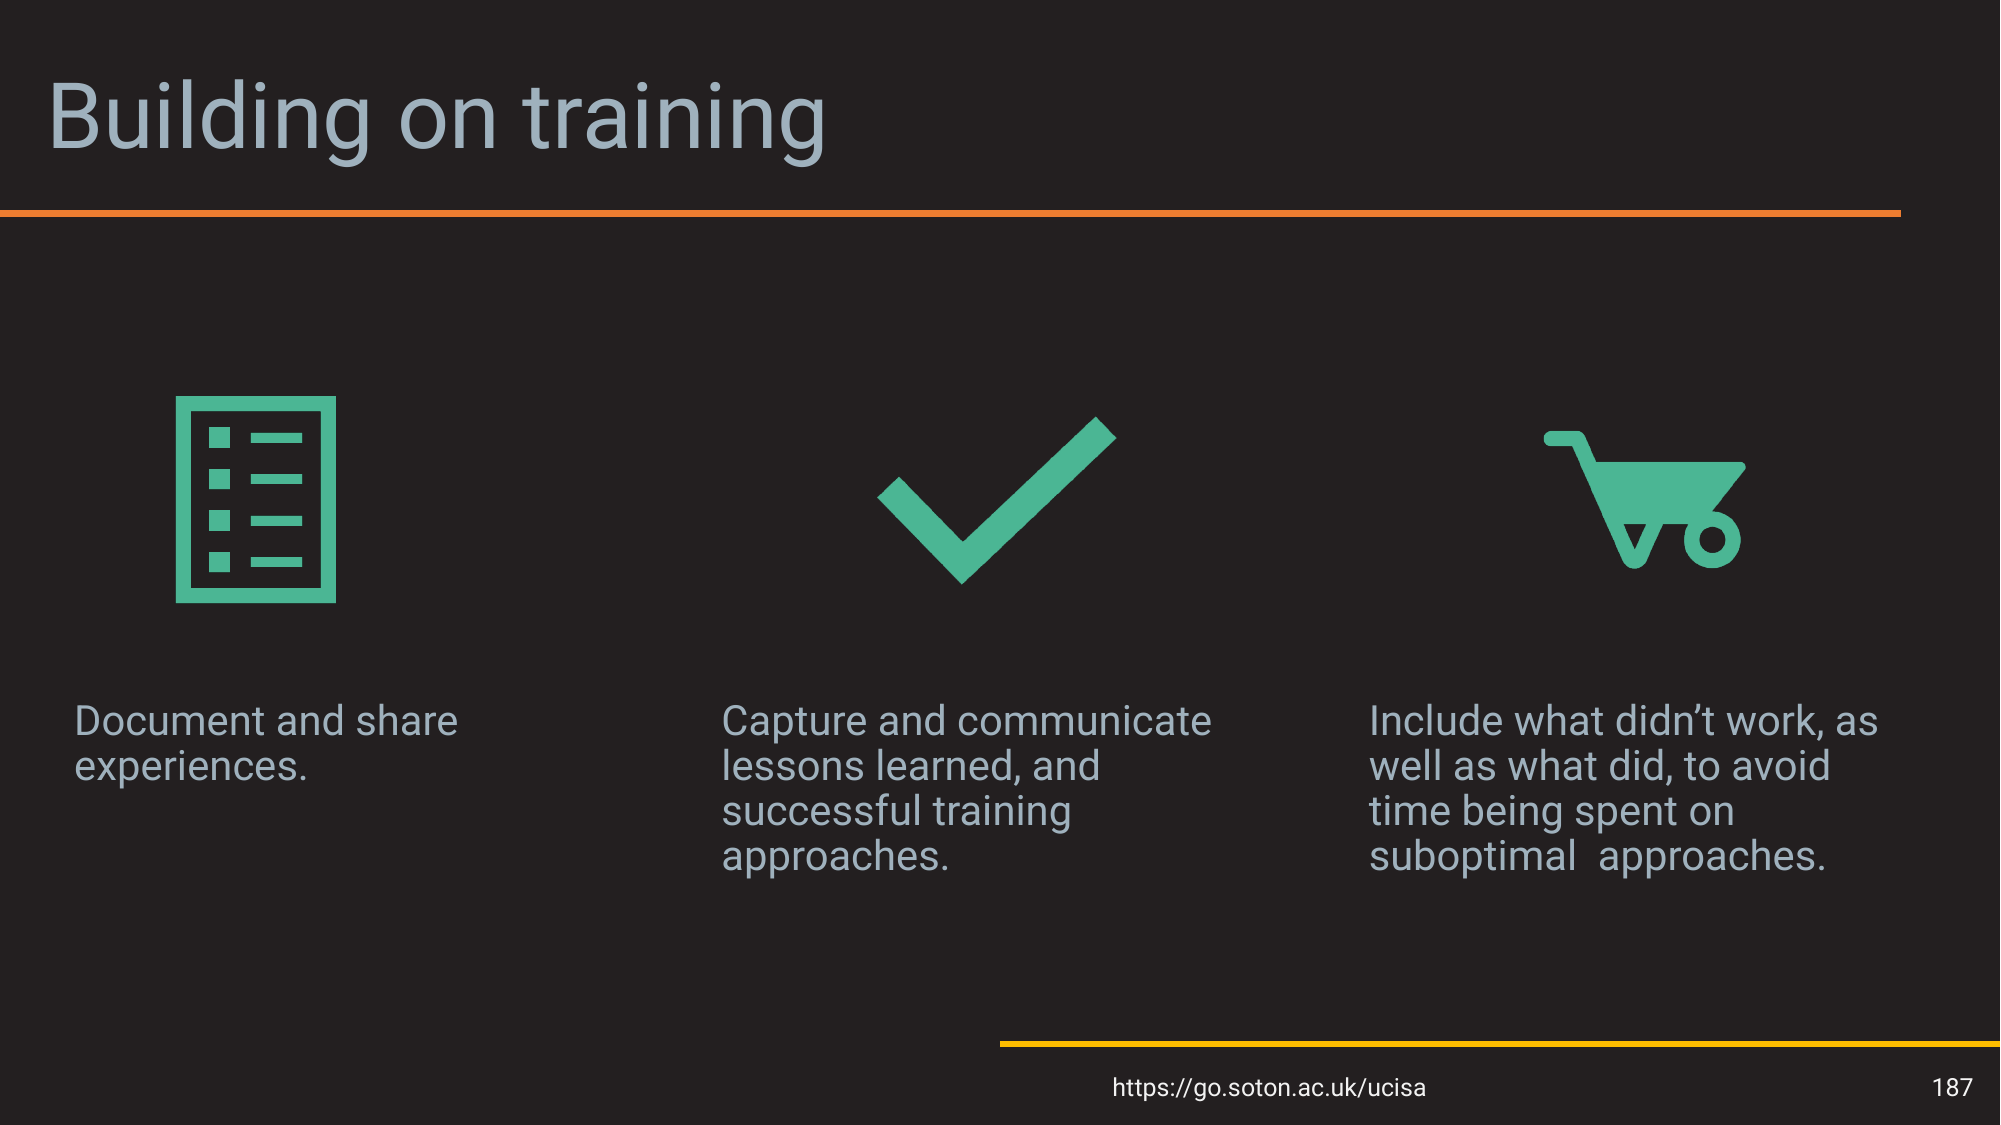

# Building on training
Document and share experiences.
Capture and communicate lessons learned, and successful training approaches.
Include what didn’t work, as well as what did, to avoid time being spent on suboptimal  approaches.
187
https://go.soton.ac.uk/ucisa